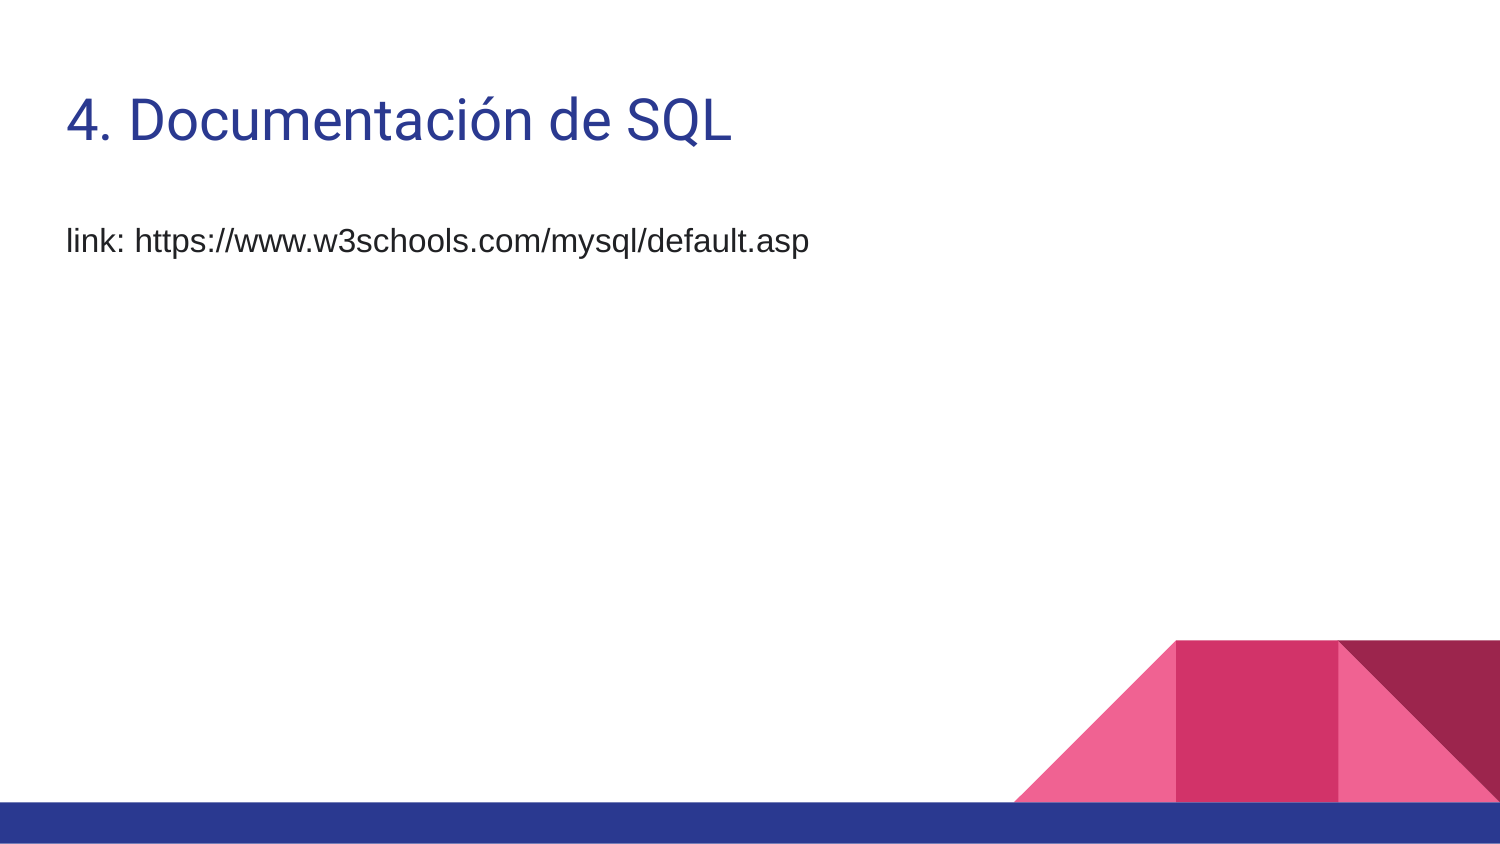

# 4. Documentación de SQL
link: https://www.w3schools.com/mysql/default.asp